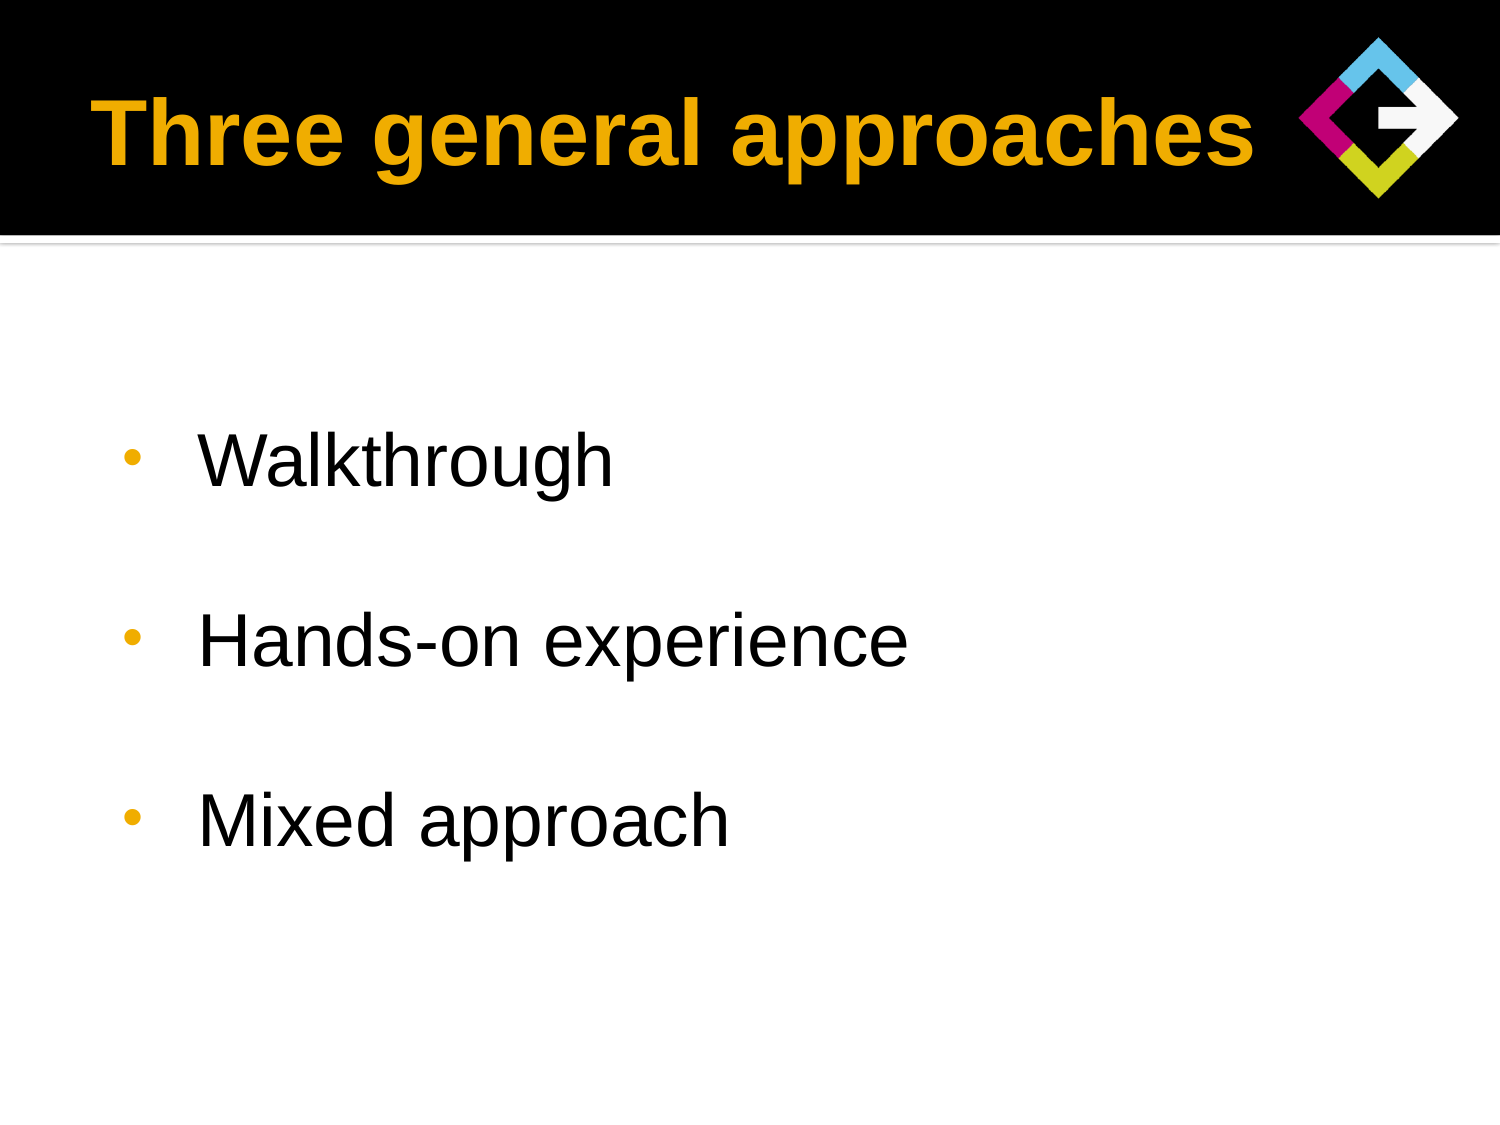

# Three general approaches

Walkthrough

Hands-on experience

Mixed approach